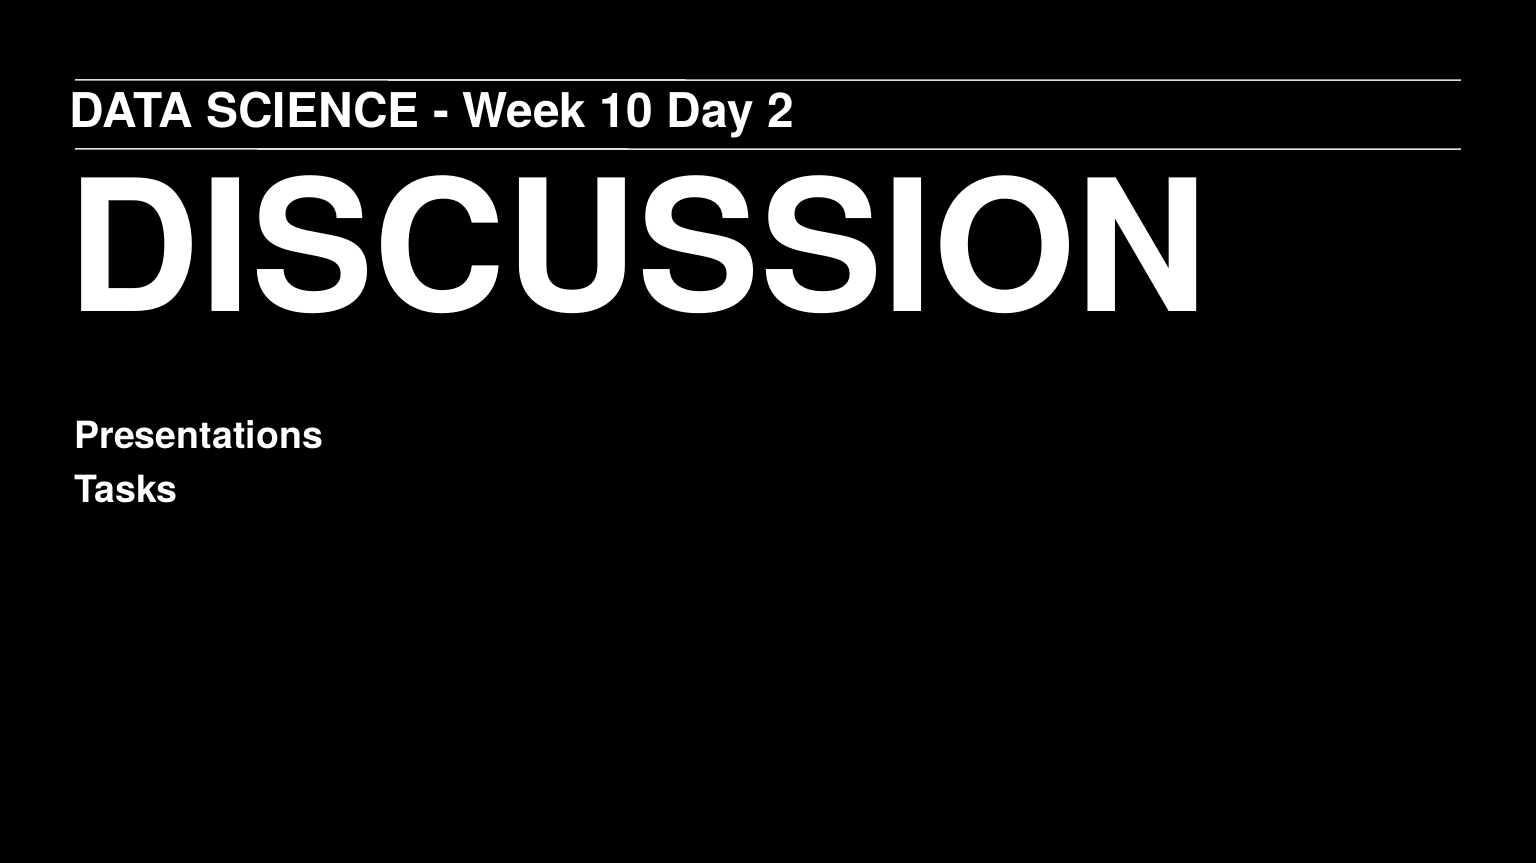

DATA SCIENCE - Week 10 Day 2

DISCUSSION

Presentations
Tasks